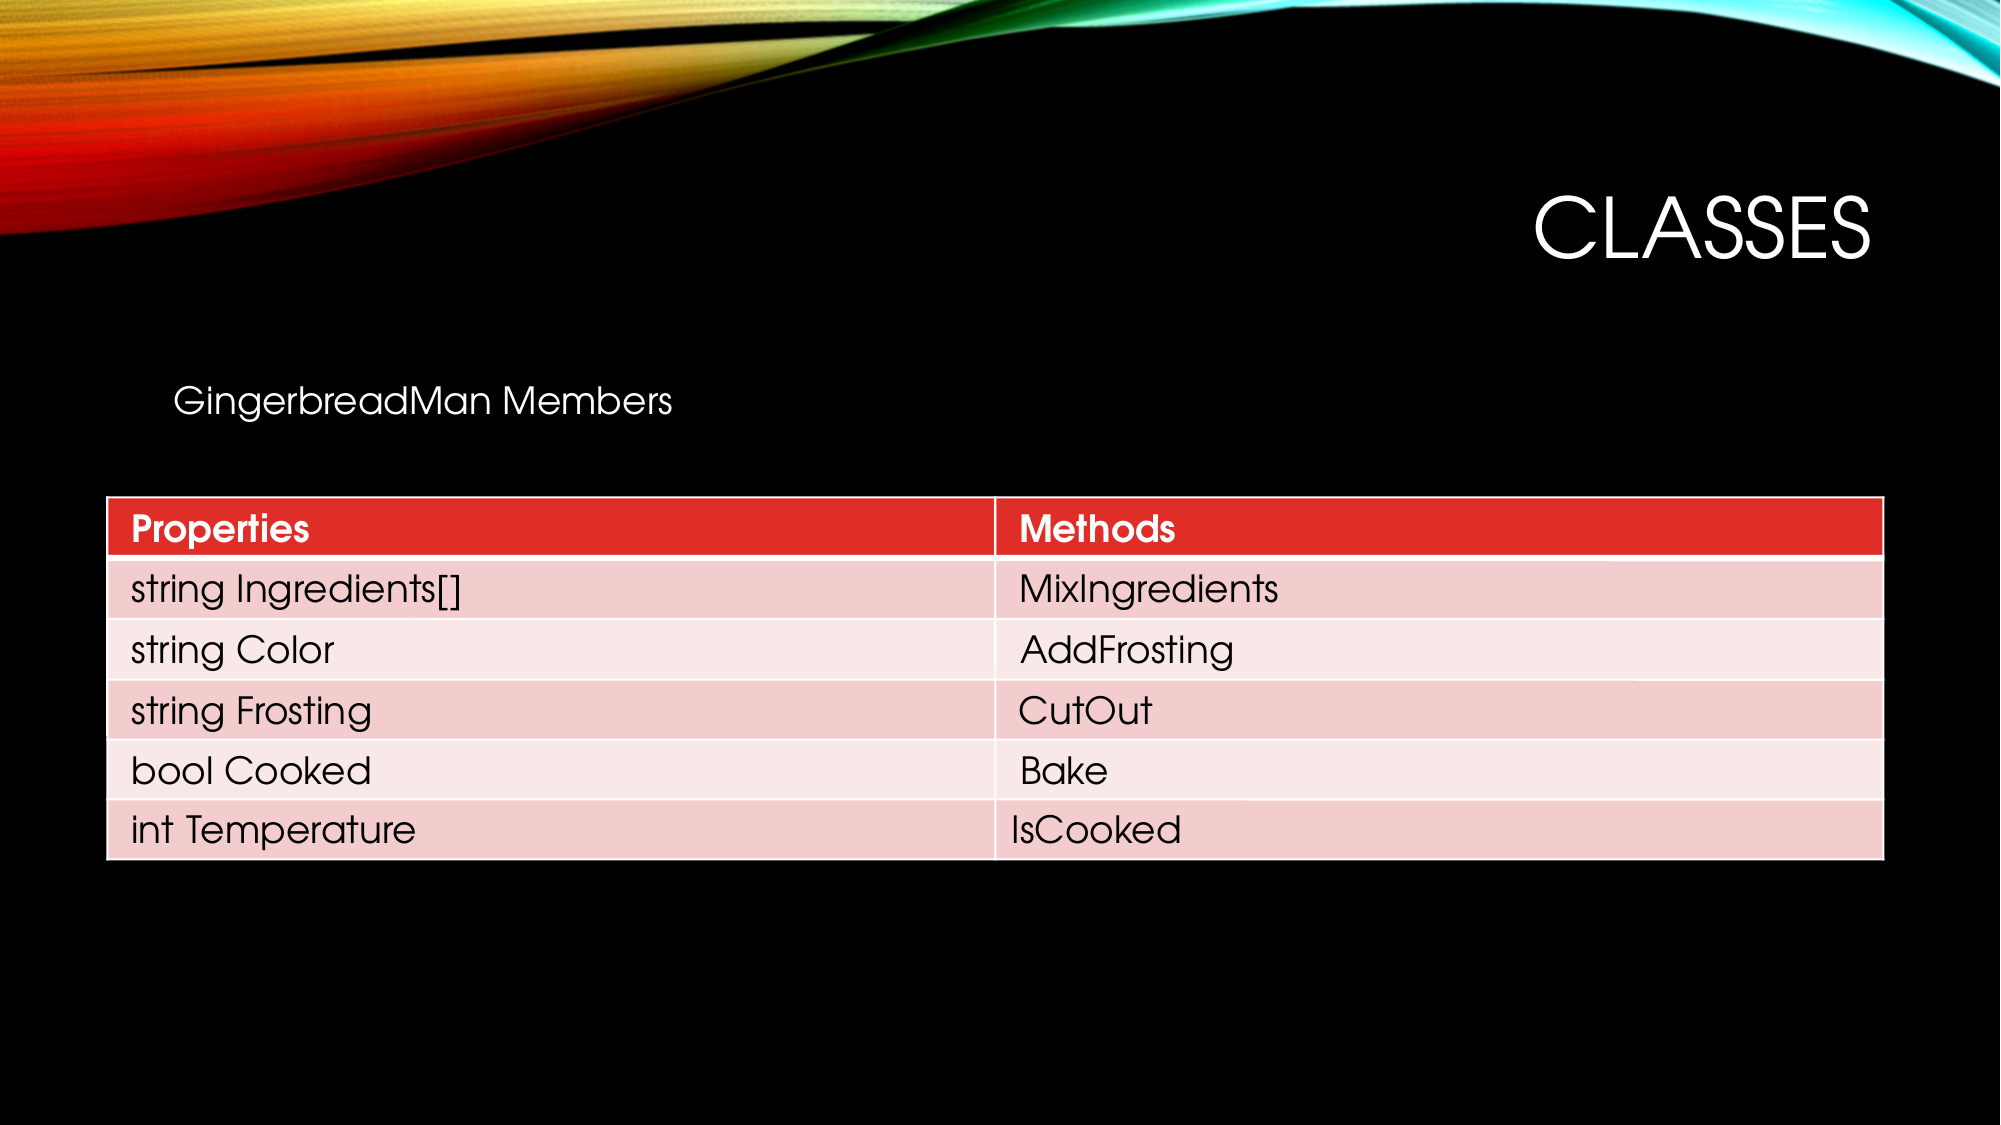

# Classes
GingerbreadMan Members

Properties
Methods
class GingerbreadMan

string Ingredients[]
MixIngredients

string Color
AddFrosting

string Frosting
CutOut

bool
Cooked
Bake

int
Temperature
IsCooked